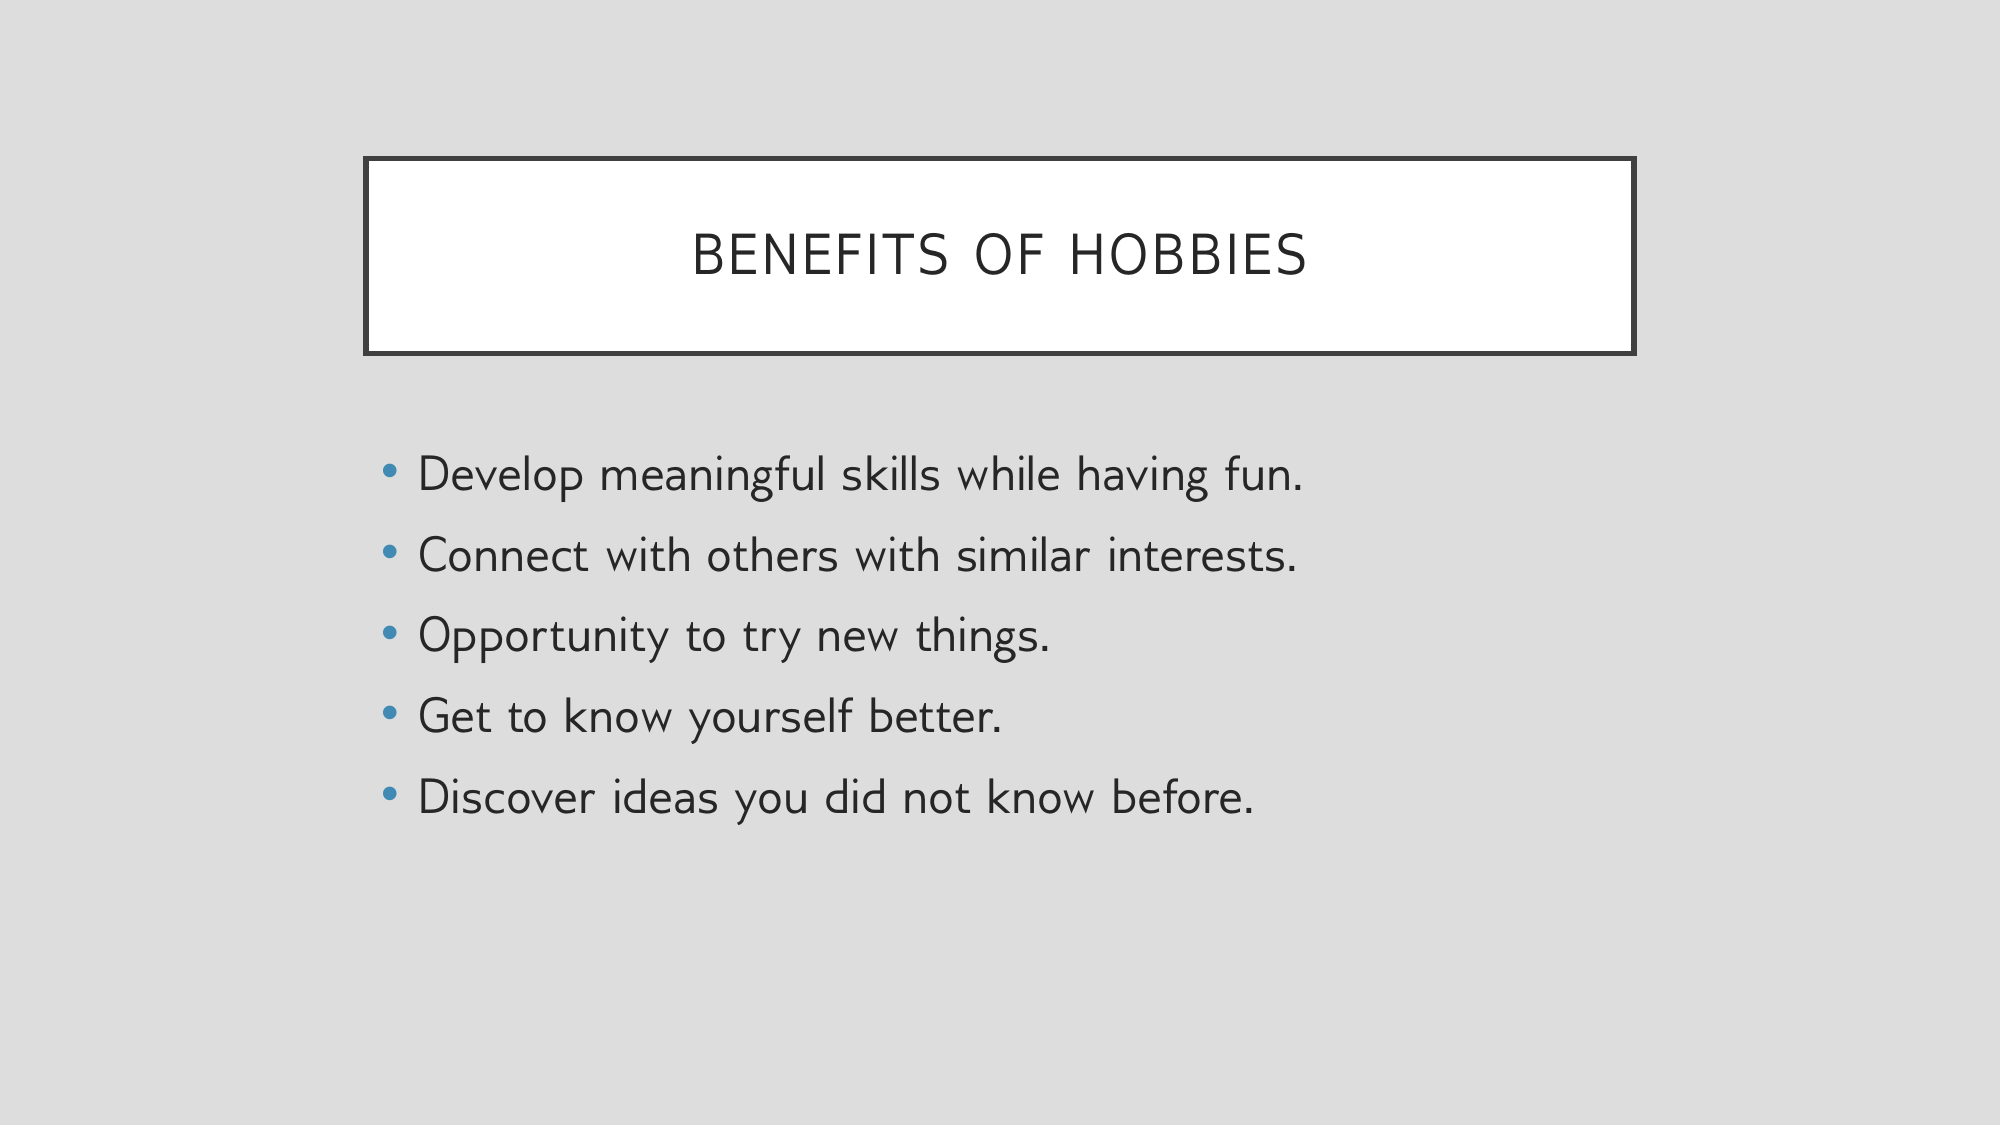

# Benefits of Hobbies
Develop meaningful skills while having fun.
Connect with others with similar interests.
Opportunity to try new things.
Get to know yourself better.
Discover ideas you did not know before.